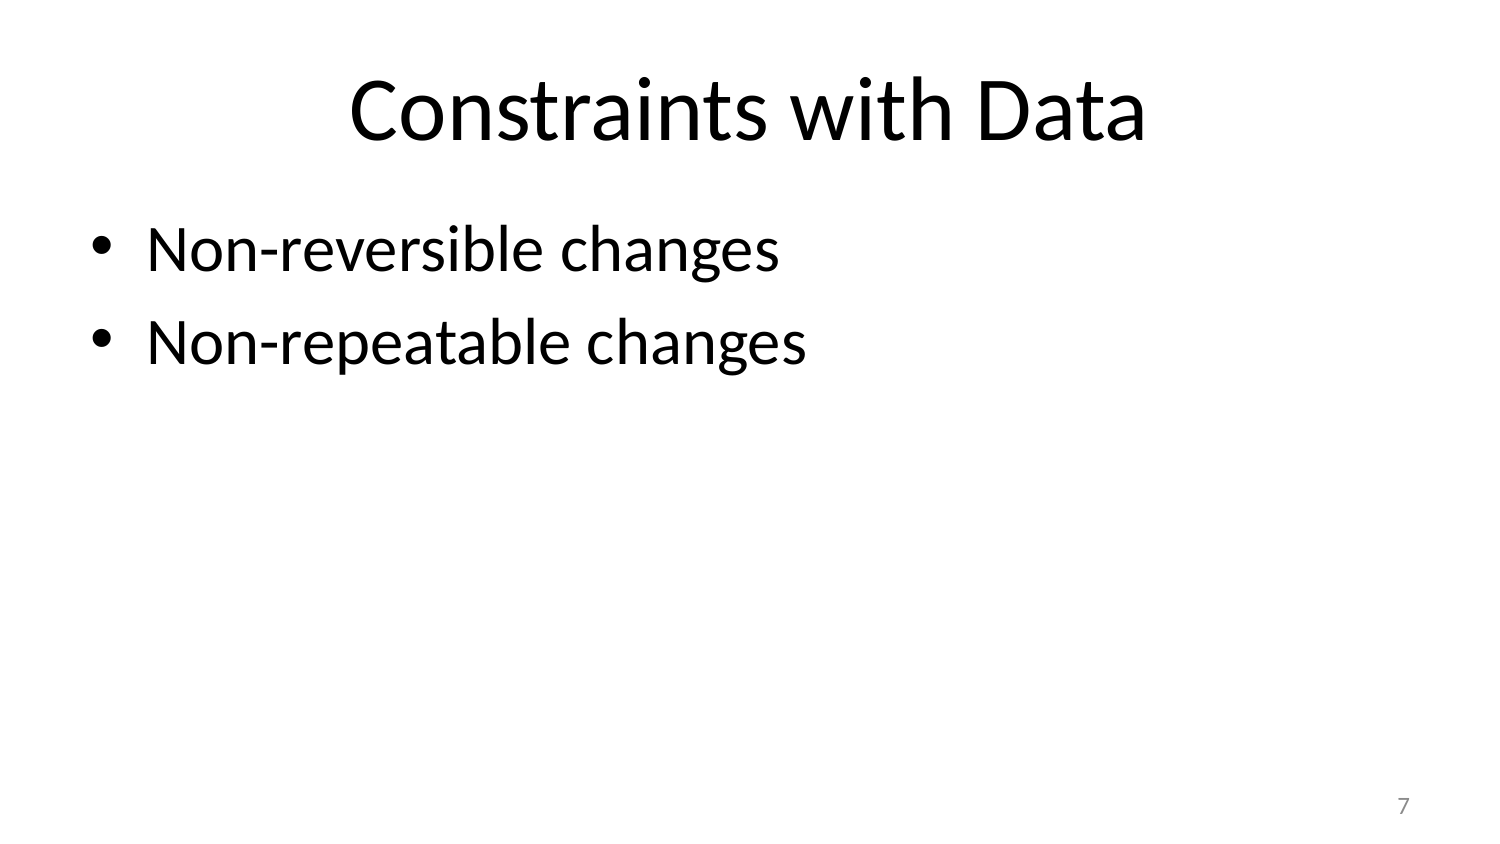

# Constraints with Data
Non-reversible changes
Non-repeatable changes
7